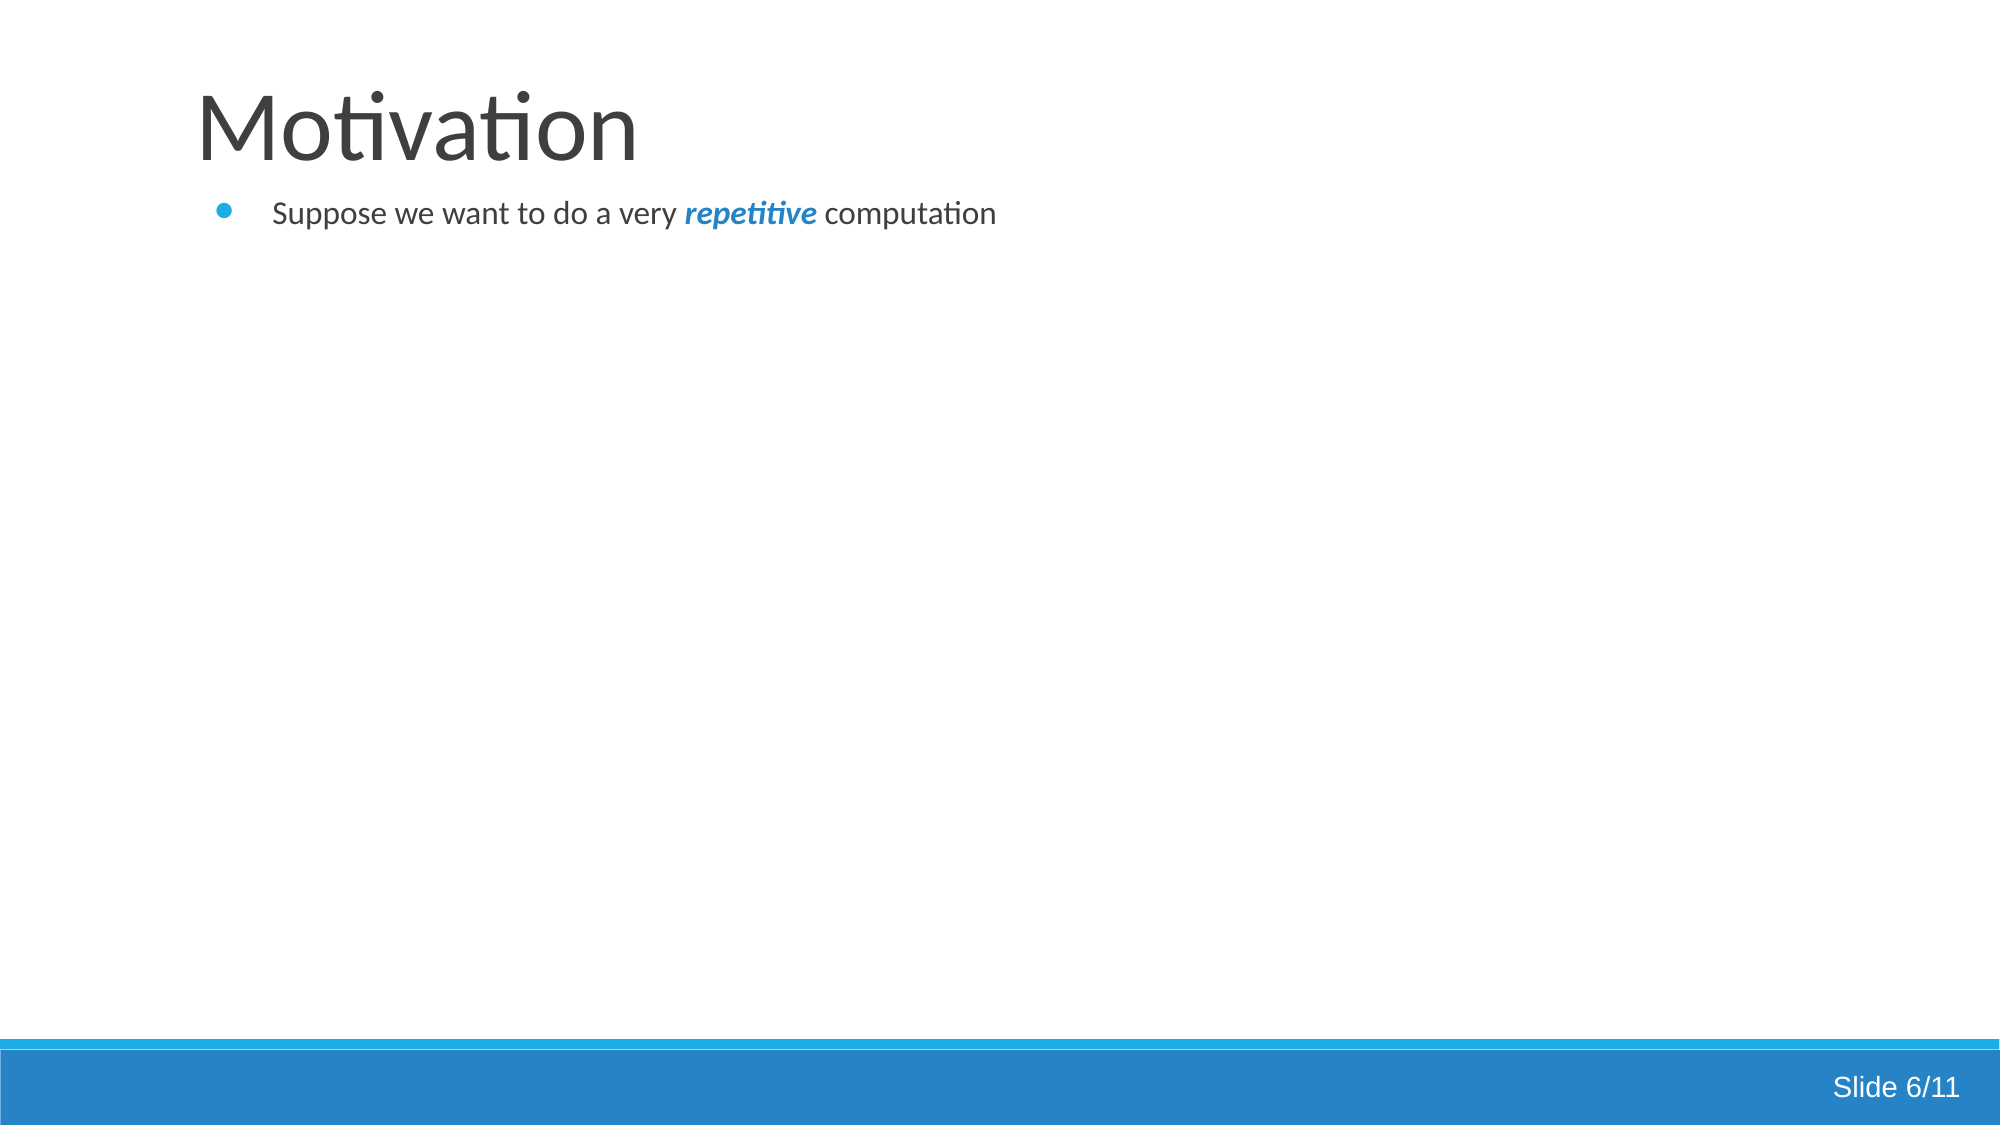

# Motivation
Suppose we want to do a very repetitive computation

Slide 6/11